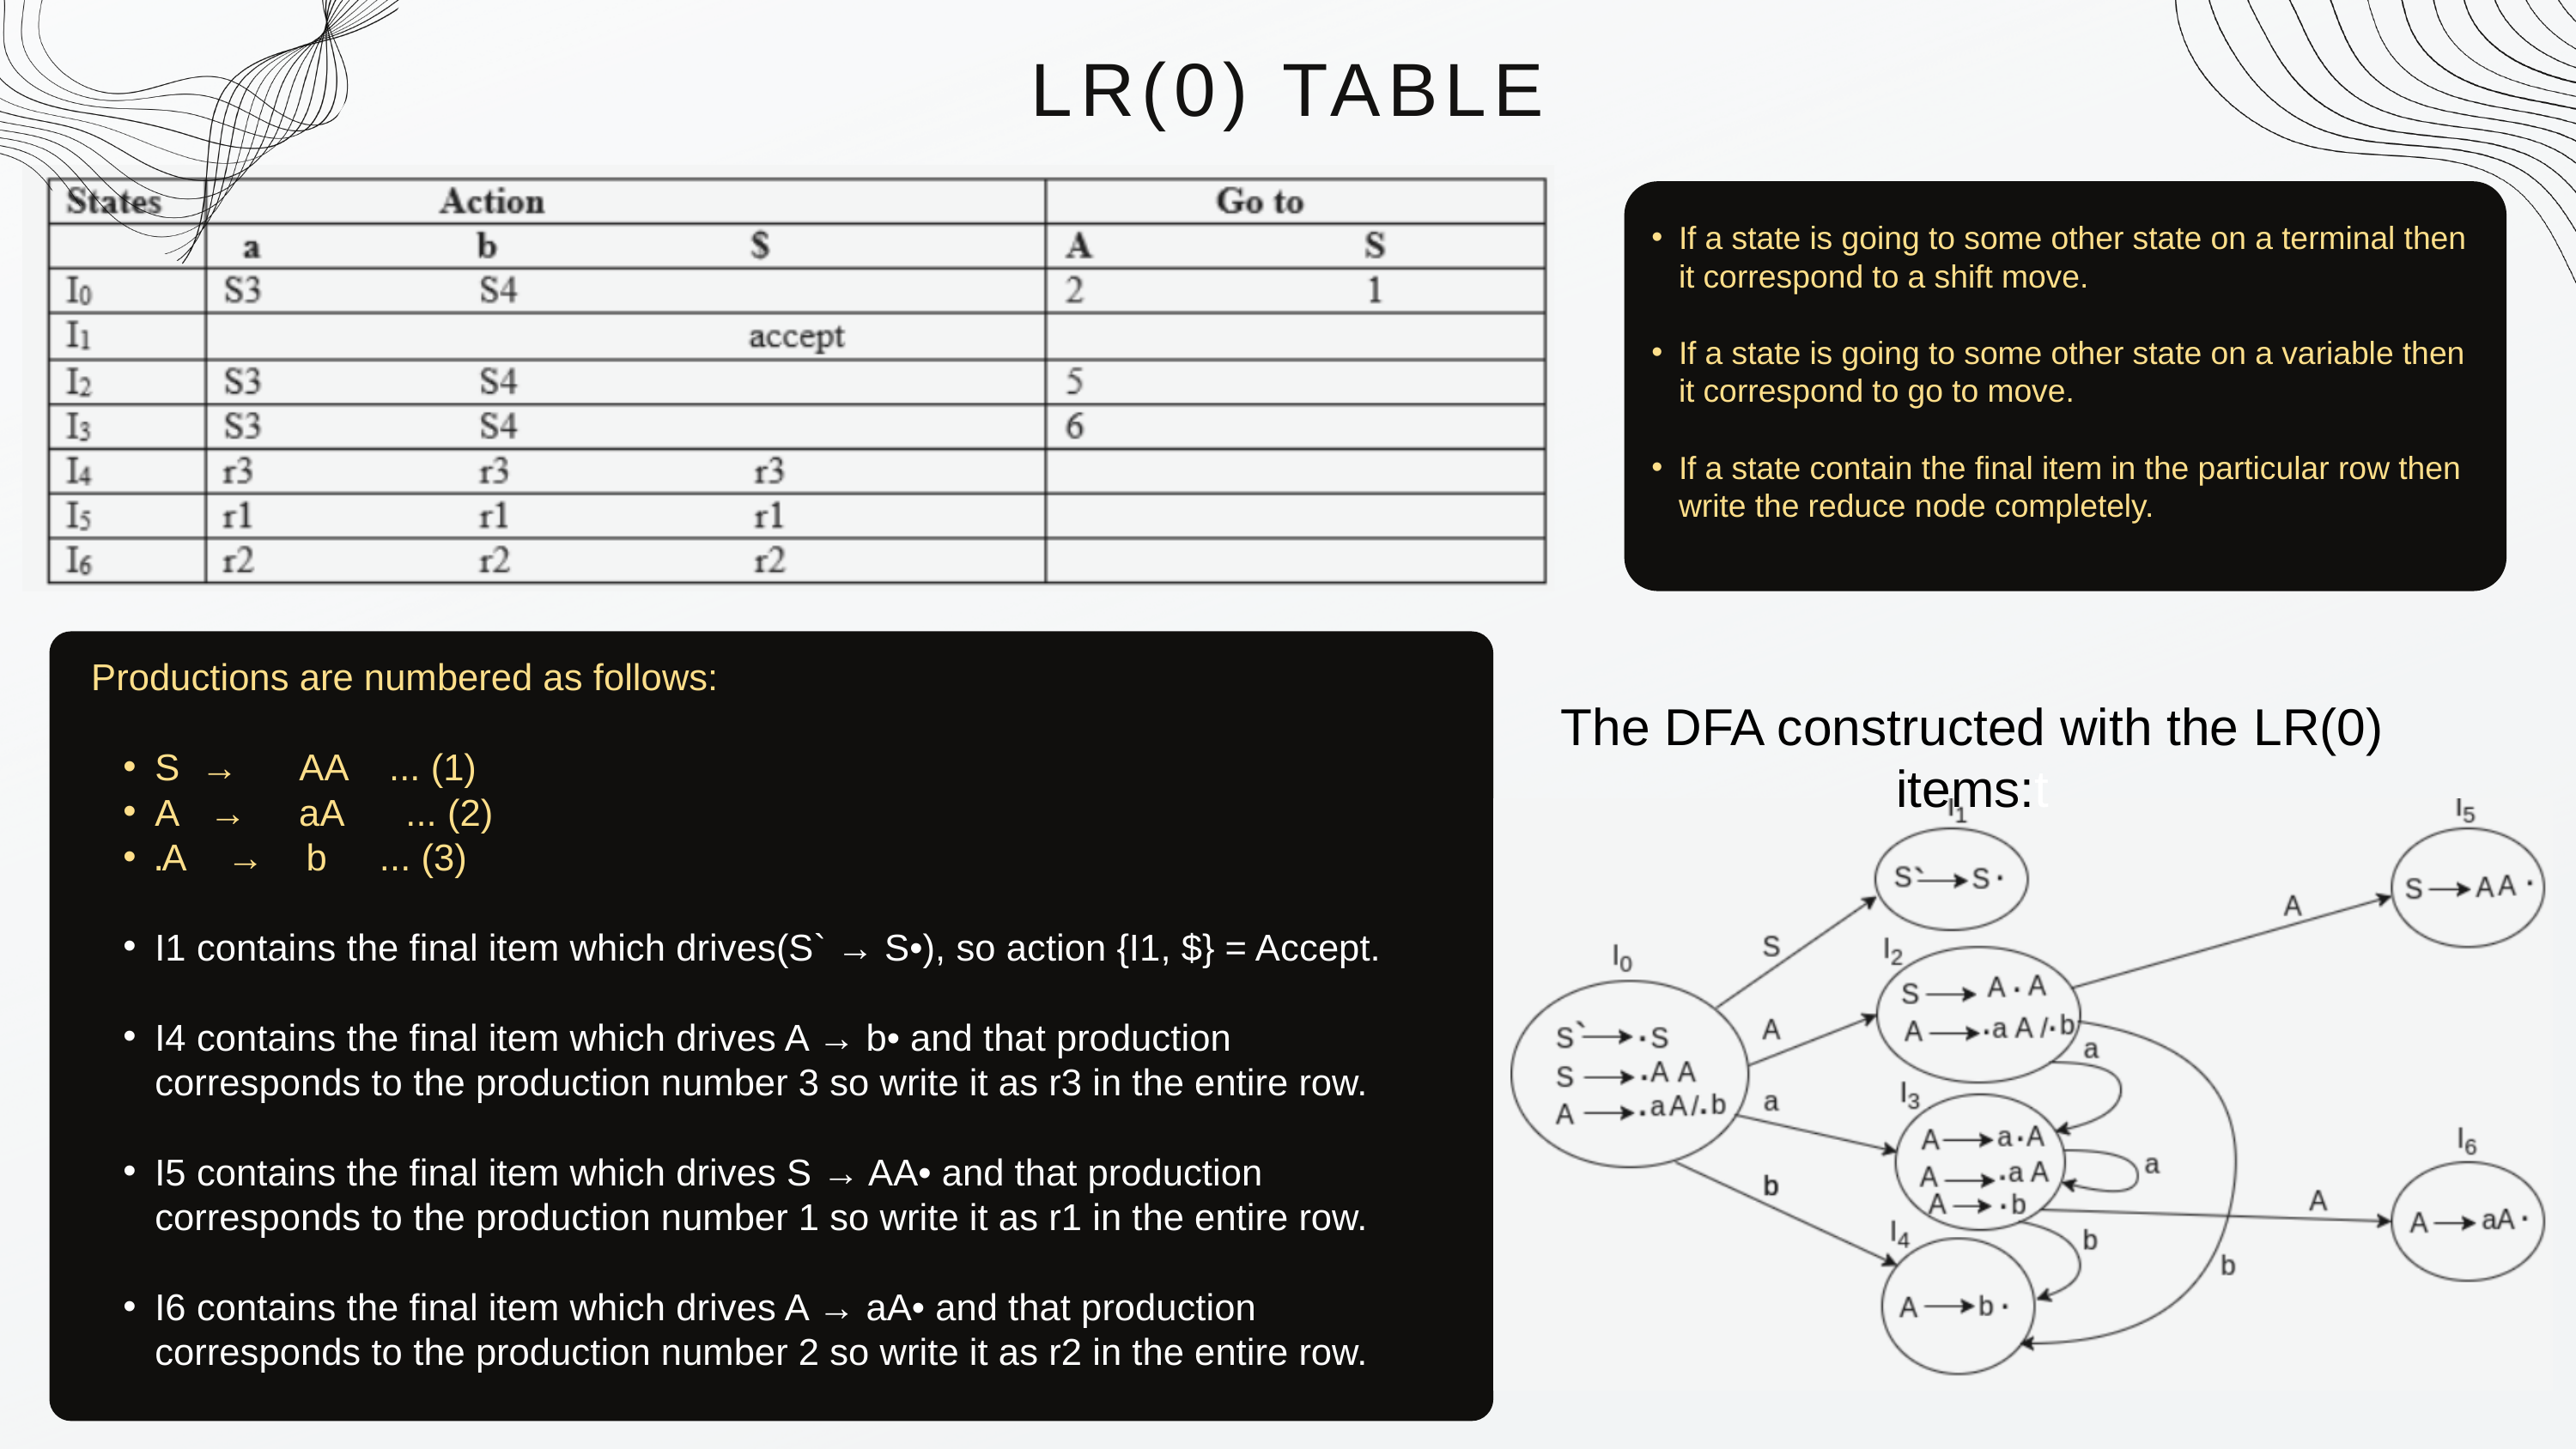

LR(0) TABLE

If a state is going to some other state on a terminal then it correspond to a shift move.

If a state is going to some other state on a variable then it correspond to go to move.

If a state contain the final item in the particular row then write the reduce node completely.

Productions are numbered as follows:

S  →      AA    ... (1)
A   →     aA      ... (2)
.A    →    b     ... (3)

I1 contains the final item which drives(S` → S•), so action {I1, $} = Accept.

I4 contains the final item which drives A → b• and that production corresponds to the production number 3 so write it as r3 in the entire row.

I5 contains the final item which drives S → AA• and that production corresponds to the production number 1 so write it as r1 in the entire row.

I6 contains the final item which drives A → aA• and that production corresponds to the production number 2 so write it as r2 in the entire row.

The DFA constructed with the LR(0) items:t